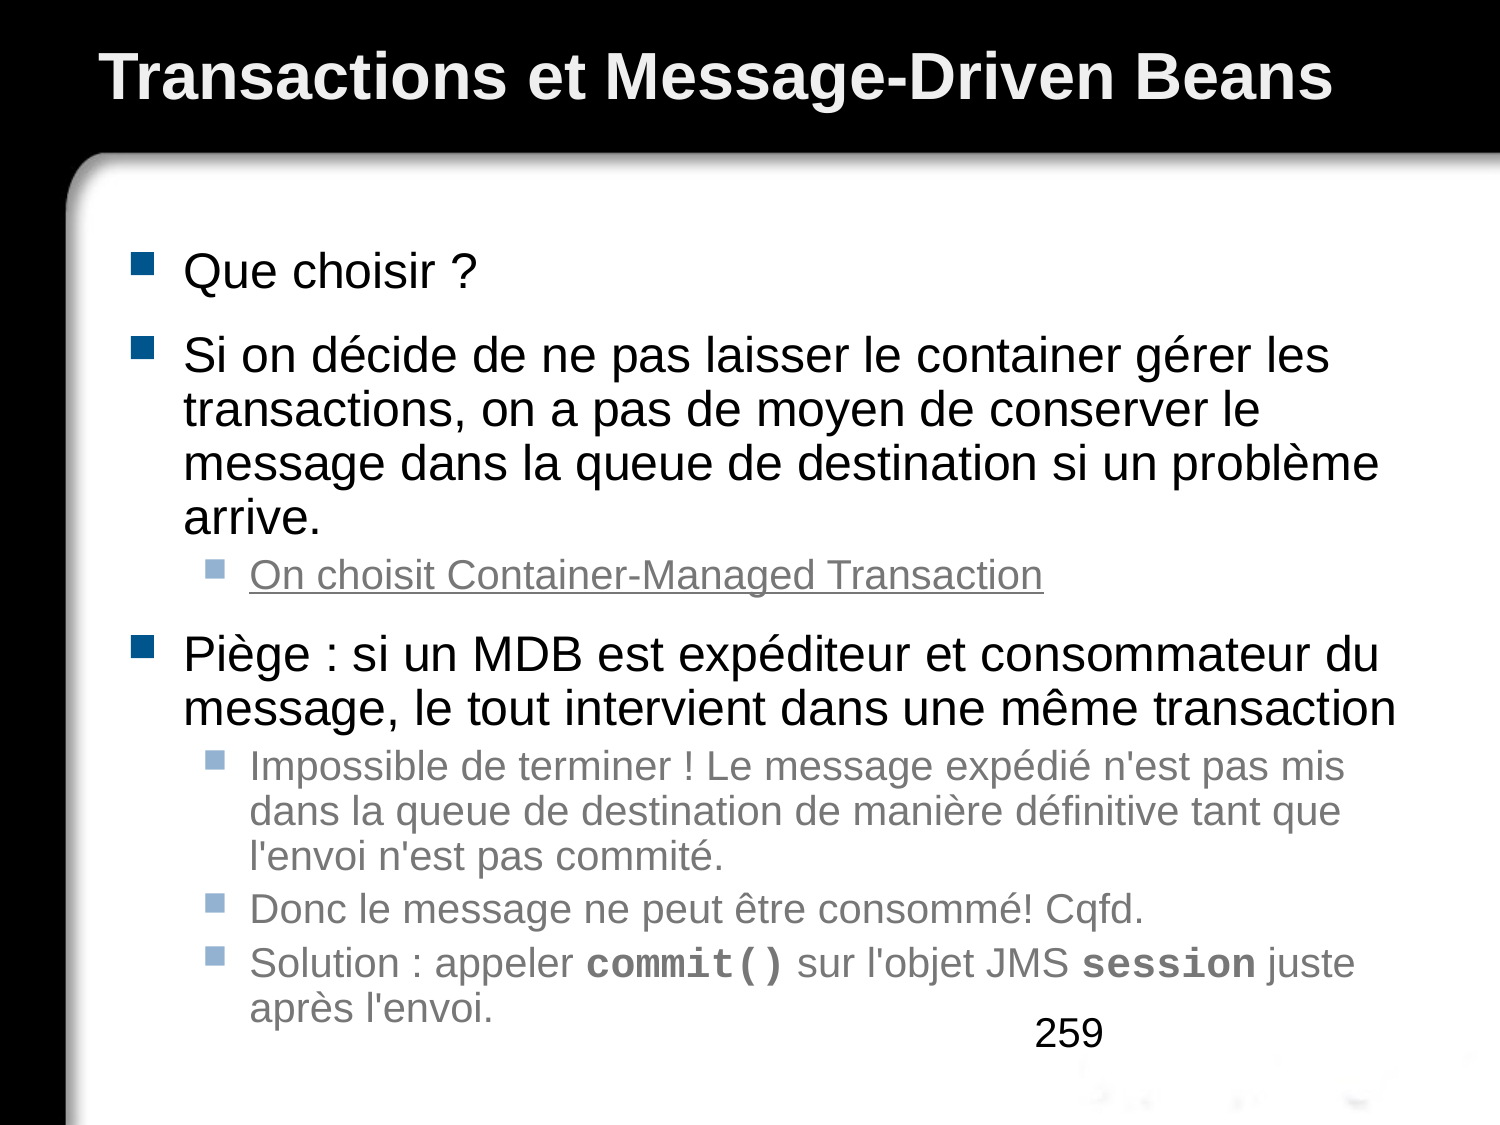

# Transactions et Message-Driven Beans
Que choisir ?
Si on décide de ne pas laisser le container gérer les transactions, on a pas de moyen de conserver le message dans la queue de destination si un problème arrive.
On choisit Container-Managed Transaction
Piège : si un MDB est expéditeur et consommateur du message, le tout intervient dans une même transaction
Impossible de terminer ! Le message expédié n'est pas mis dans la queue de destination de manière définitive tant que l'envoi n'est pas commité.
Donc le message ne peut être consommé! Cqfd.
Solution : appeler commit() sur l'objet JMS session juste après l'envoi.